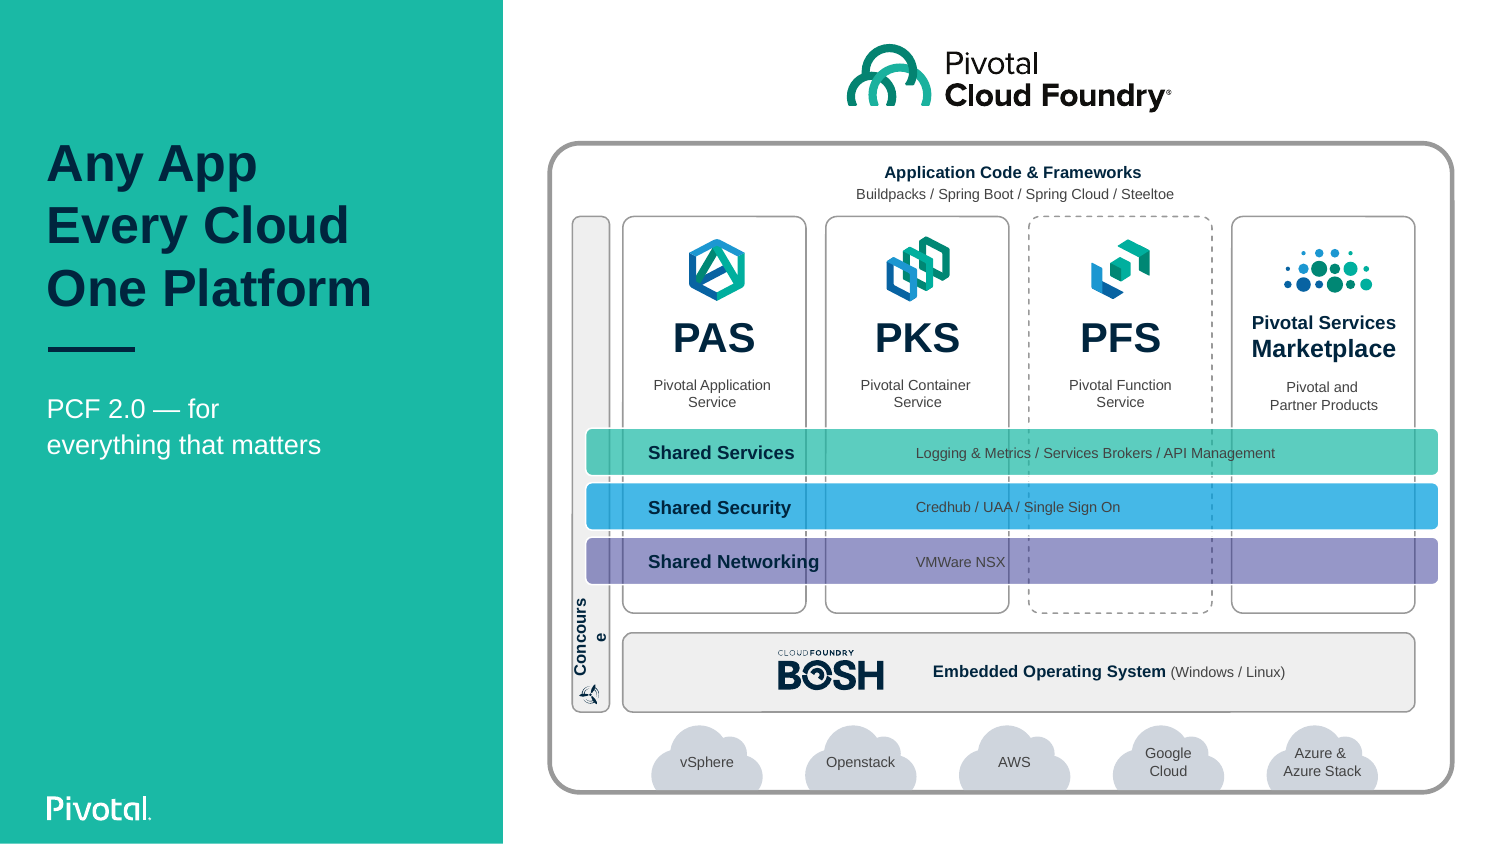

# Any App
Every Cloud
One Platform

Application Code & Frameworks
Buildpacks / Spring Boot / Spring Cloud / Steeltoe

Pivotal Services
Marketplace
Pivotal and
Partner Products

PFS
Pivotal Function Service
PKS
Pivotal Container
Service
PAS
Pivotal Application
Service
PCF 2.0 — for everything that matters

Shared Services
Logging & Metrics / Services Brokers / API Management

Shared Security
Credhub / UAA / Single Sign On

Shared Networking
VMWare NSX
Concourse

Embedded Operating System (Windows / Linux)

vSphere

Openstack

AWS

Google
Cloud

Azure &
Azure Stack